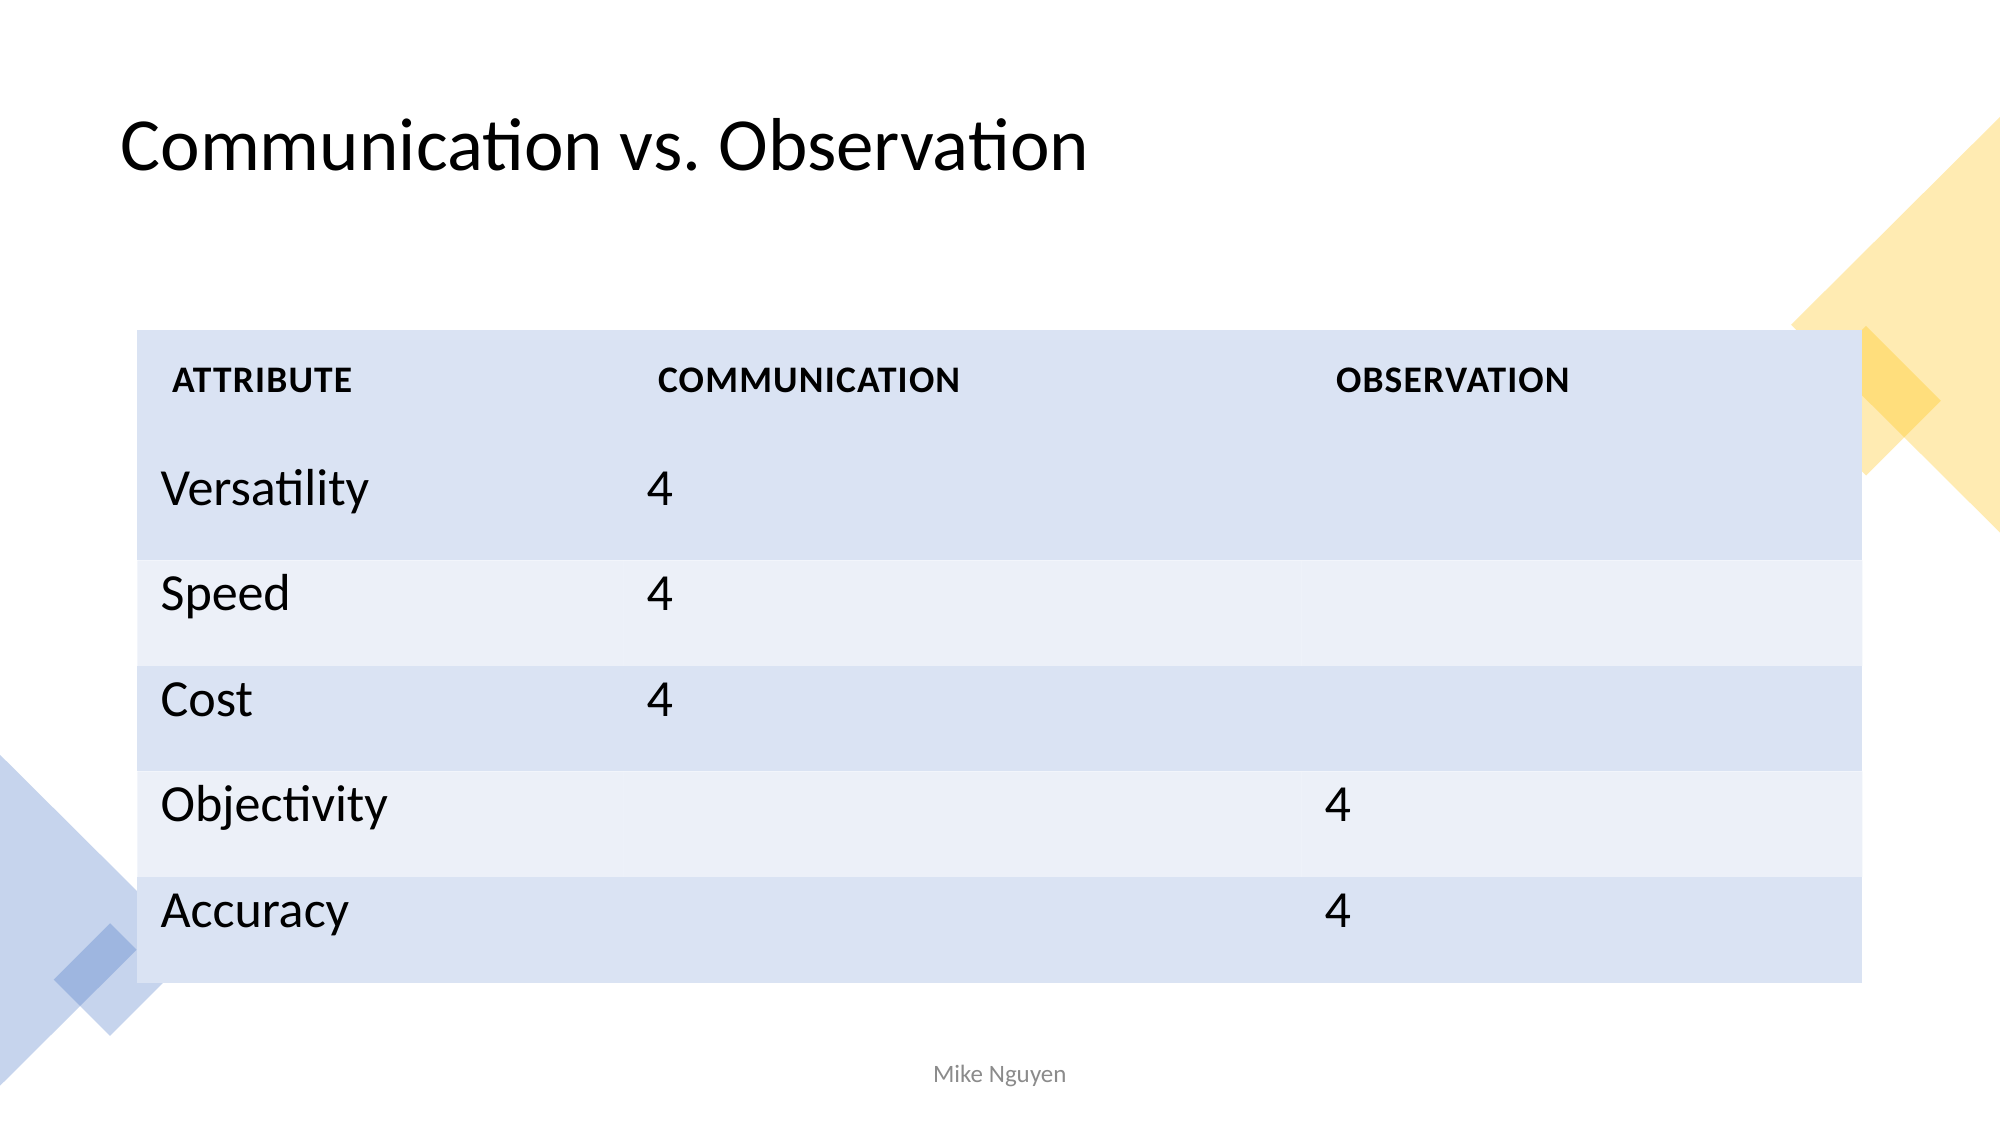

# Communication vs. Observation

| Attribute | Communication | Observation |
| --- | --- | --- |
| Versatility | 4 |  |
| Speed | 4 |  |
| Cost | 4 |  |
| Objectivity |  | 4 |
| Accuracy |  | 4 |

Mike Nguyen